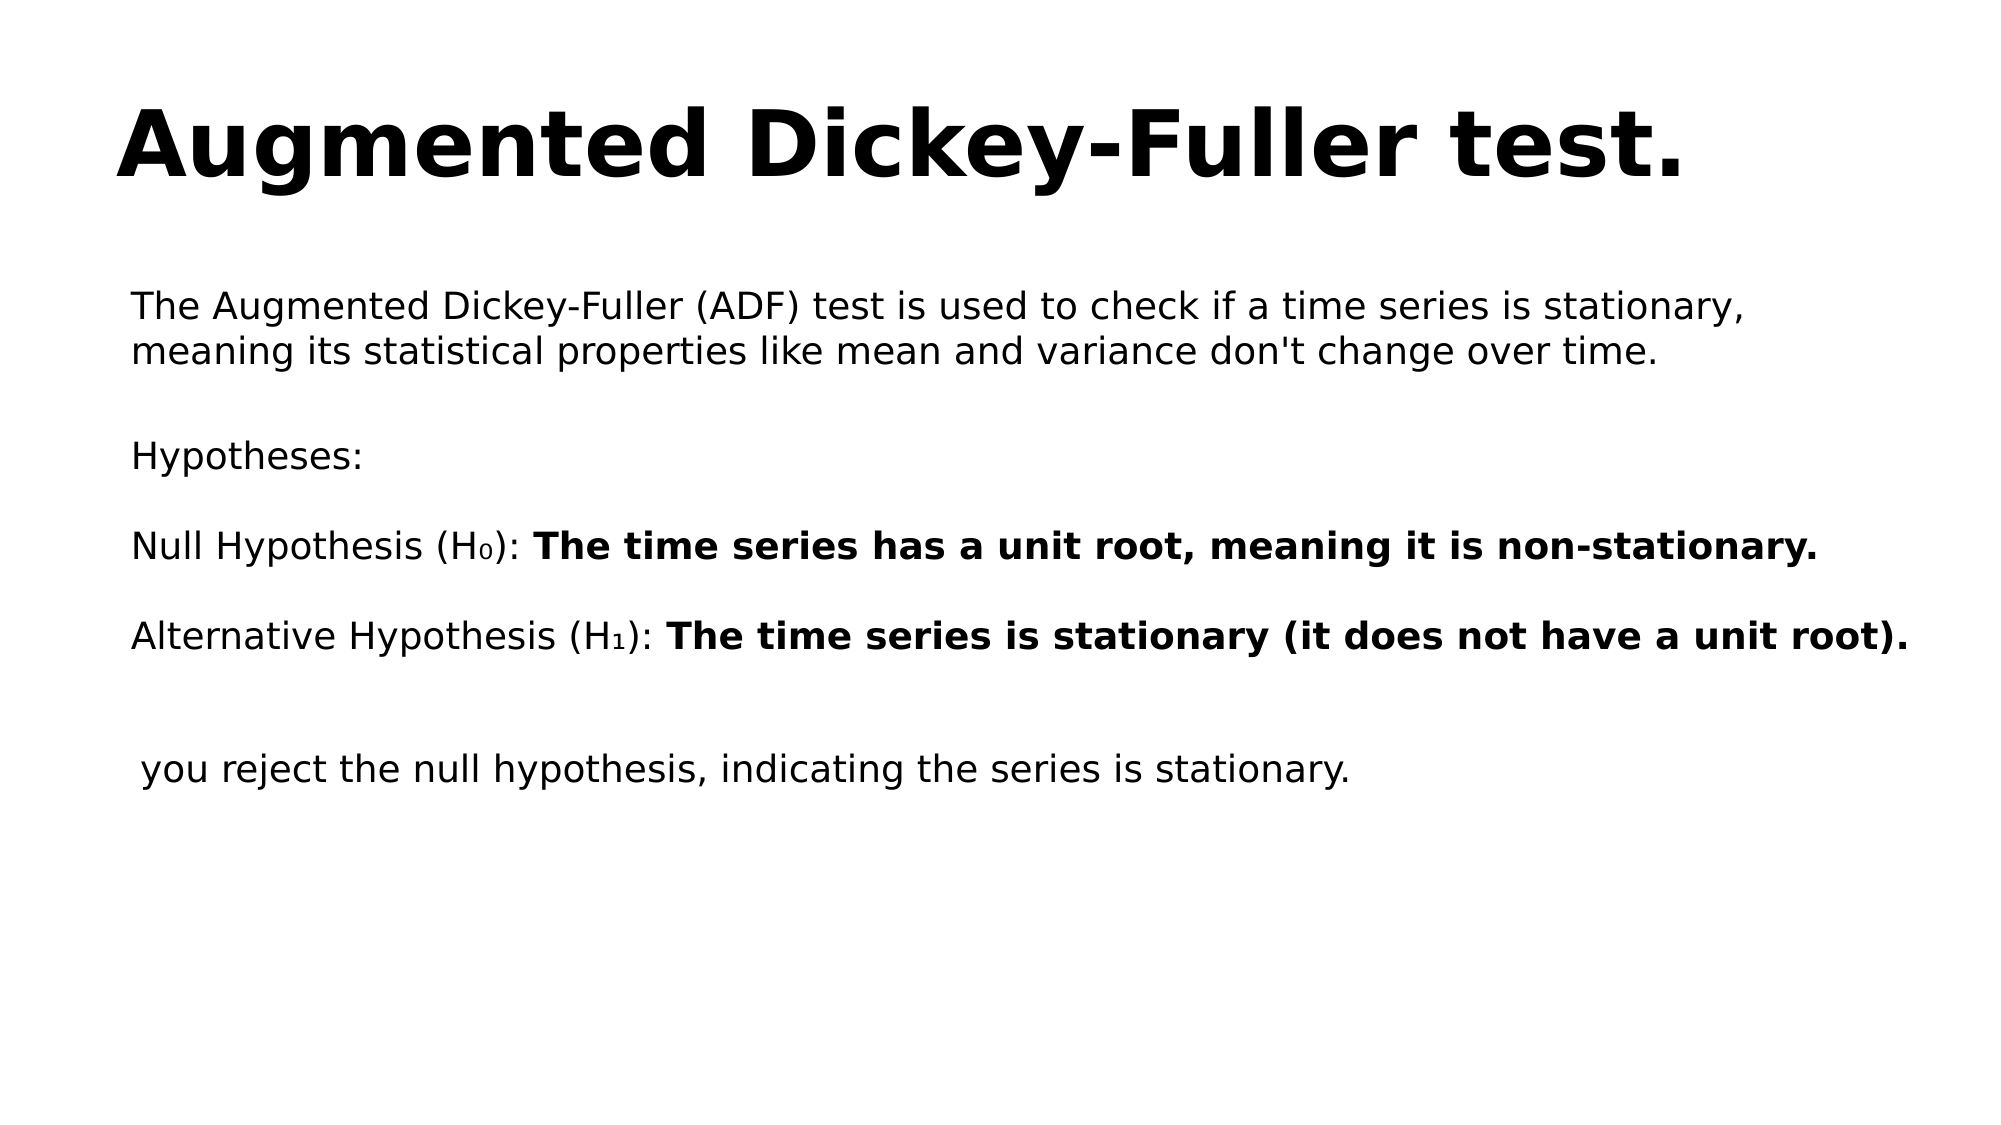

# Augmented Dickey-Fuller test.
The Augmented Dickey-Fuller (ADF) test is used to check if a time series is stationary, meaning its statistical properties like mean and variance don't change over time.
Hypotheses:

Null Hypothesis (H₀): The time series has a unit root, meaning it is non-stationary.

Alternative Hypothesis (H₁): The time series is stationary (it does not have a unit root).
you reject the null hypothesis, indicating the series is stationary.